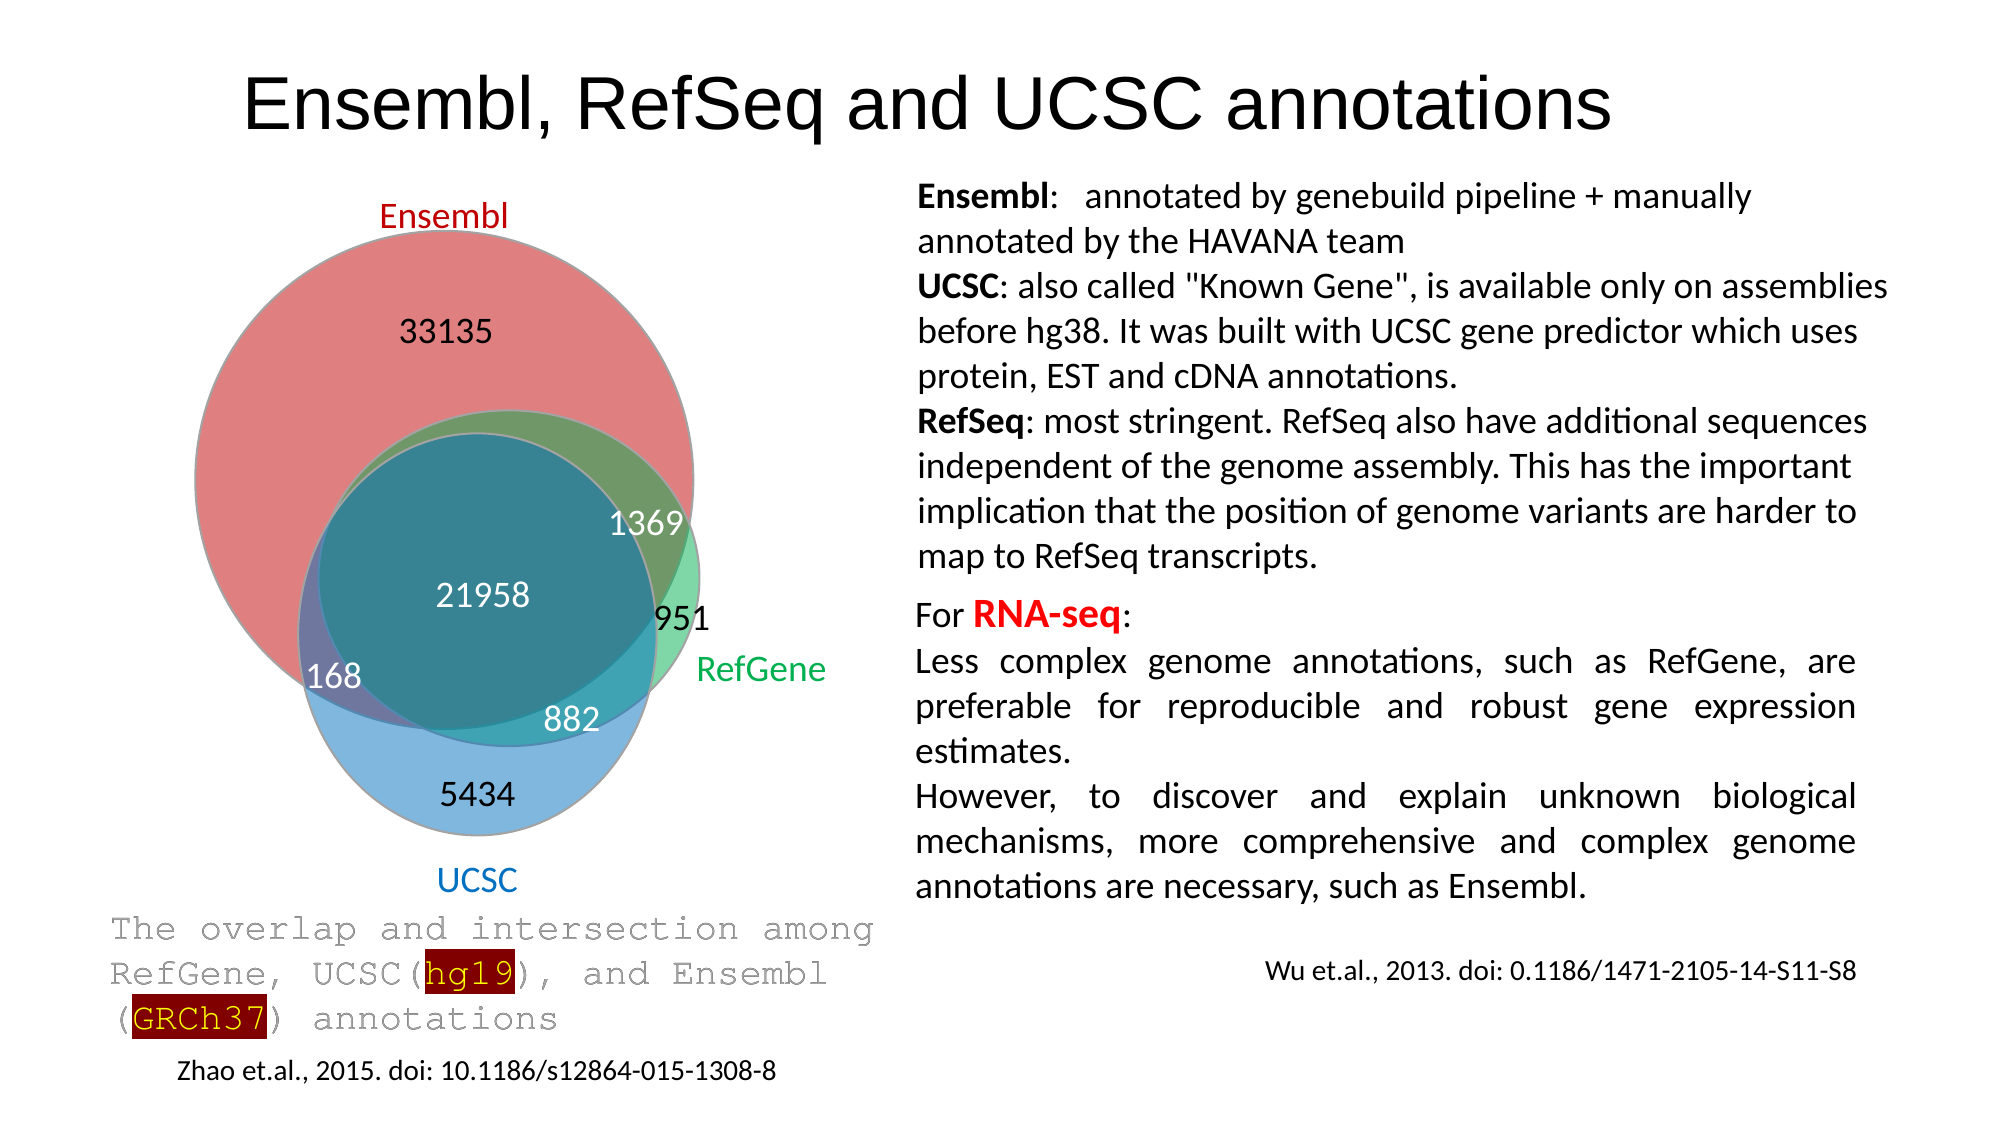

Ensembl, RefSeq and UCSC annotations
Ensembl:   annotated by genebuild pipeline + manually annotated by the HAVANA team
UCSC: also called "Known Gene", is available only on assemblies before hg38. It was built with UCSC gene predictor which uses protein, EST and cDNA annotations.
RefSeq: most stringent. RefSeq also have additional sequences independent of the genome assembly. This has the important implication that the position of genome variants are harder to map to RefSeq transcripts.
Ensembl

33135

1369
21958
951
RefGene
168
882
5434
UCSC
For RNA-seq:
Less complex genome annotations, such as RefGene, are preferable for reproducible and robust gene expression estimates.
However, to discover and explain unknown biological mechanisms, more comprehensive and complex genome annotations are necessary, such as Ensembl.

Wu et.al., 2013. doi: 0.1186/1471-2105-14-S11-S8
The overlap and intersection among RefGene, UCSC(hg19), and Ensembl (GRCh37) annotations
The overlap and intersection among RefGene, UCSC(hg19), and Ensembl (GRCh37) annotations
Zhao et.al., 2015. doi: 10.1186/s12864-015-1308-8